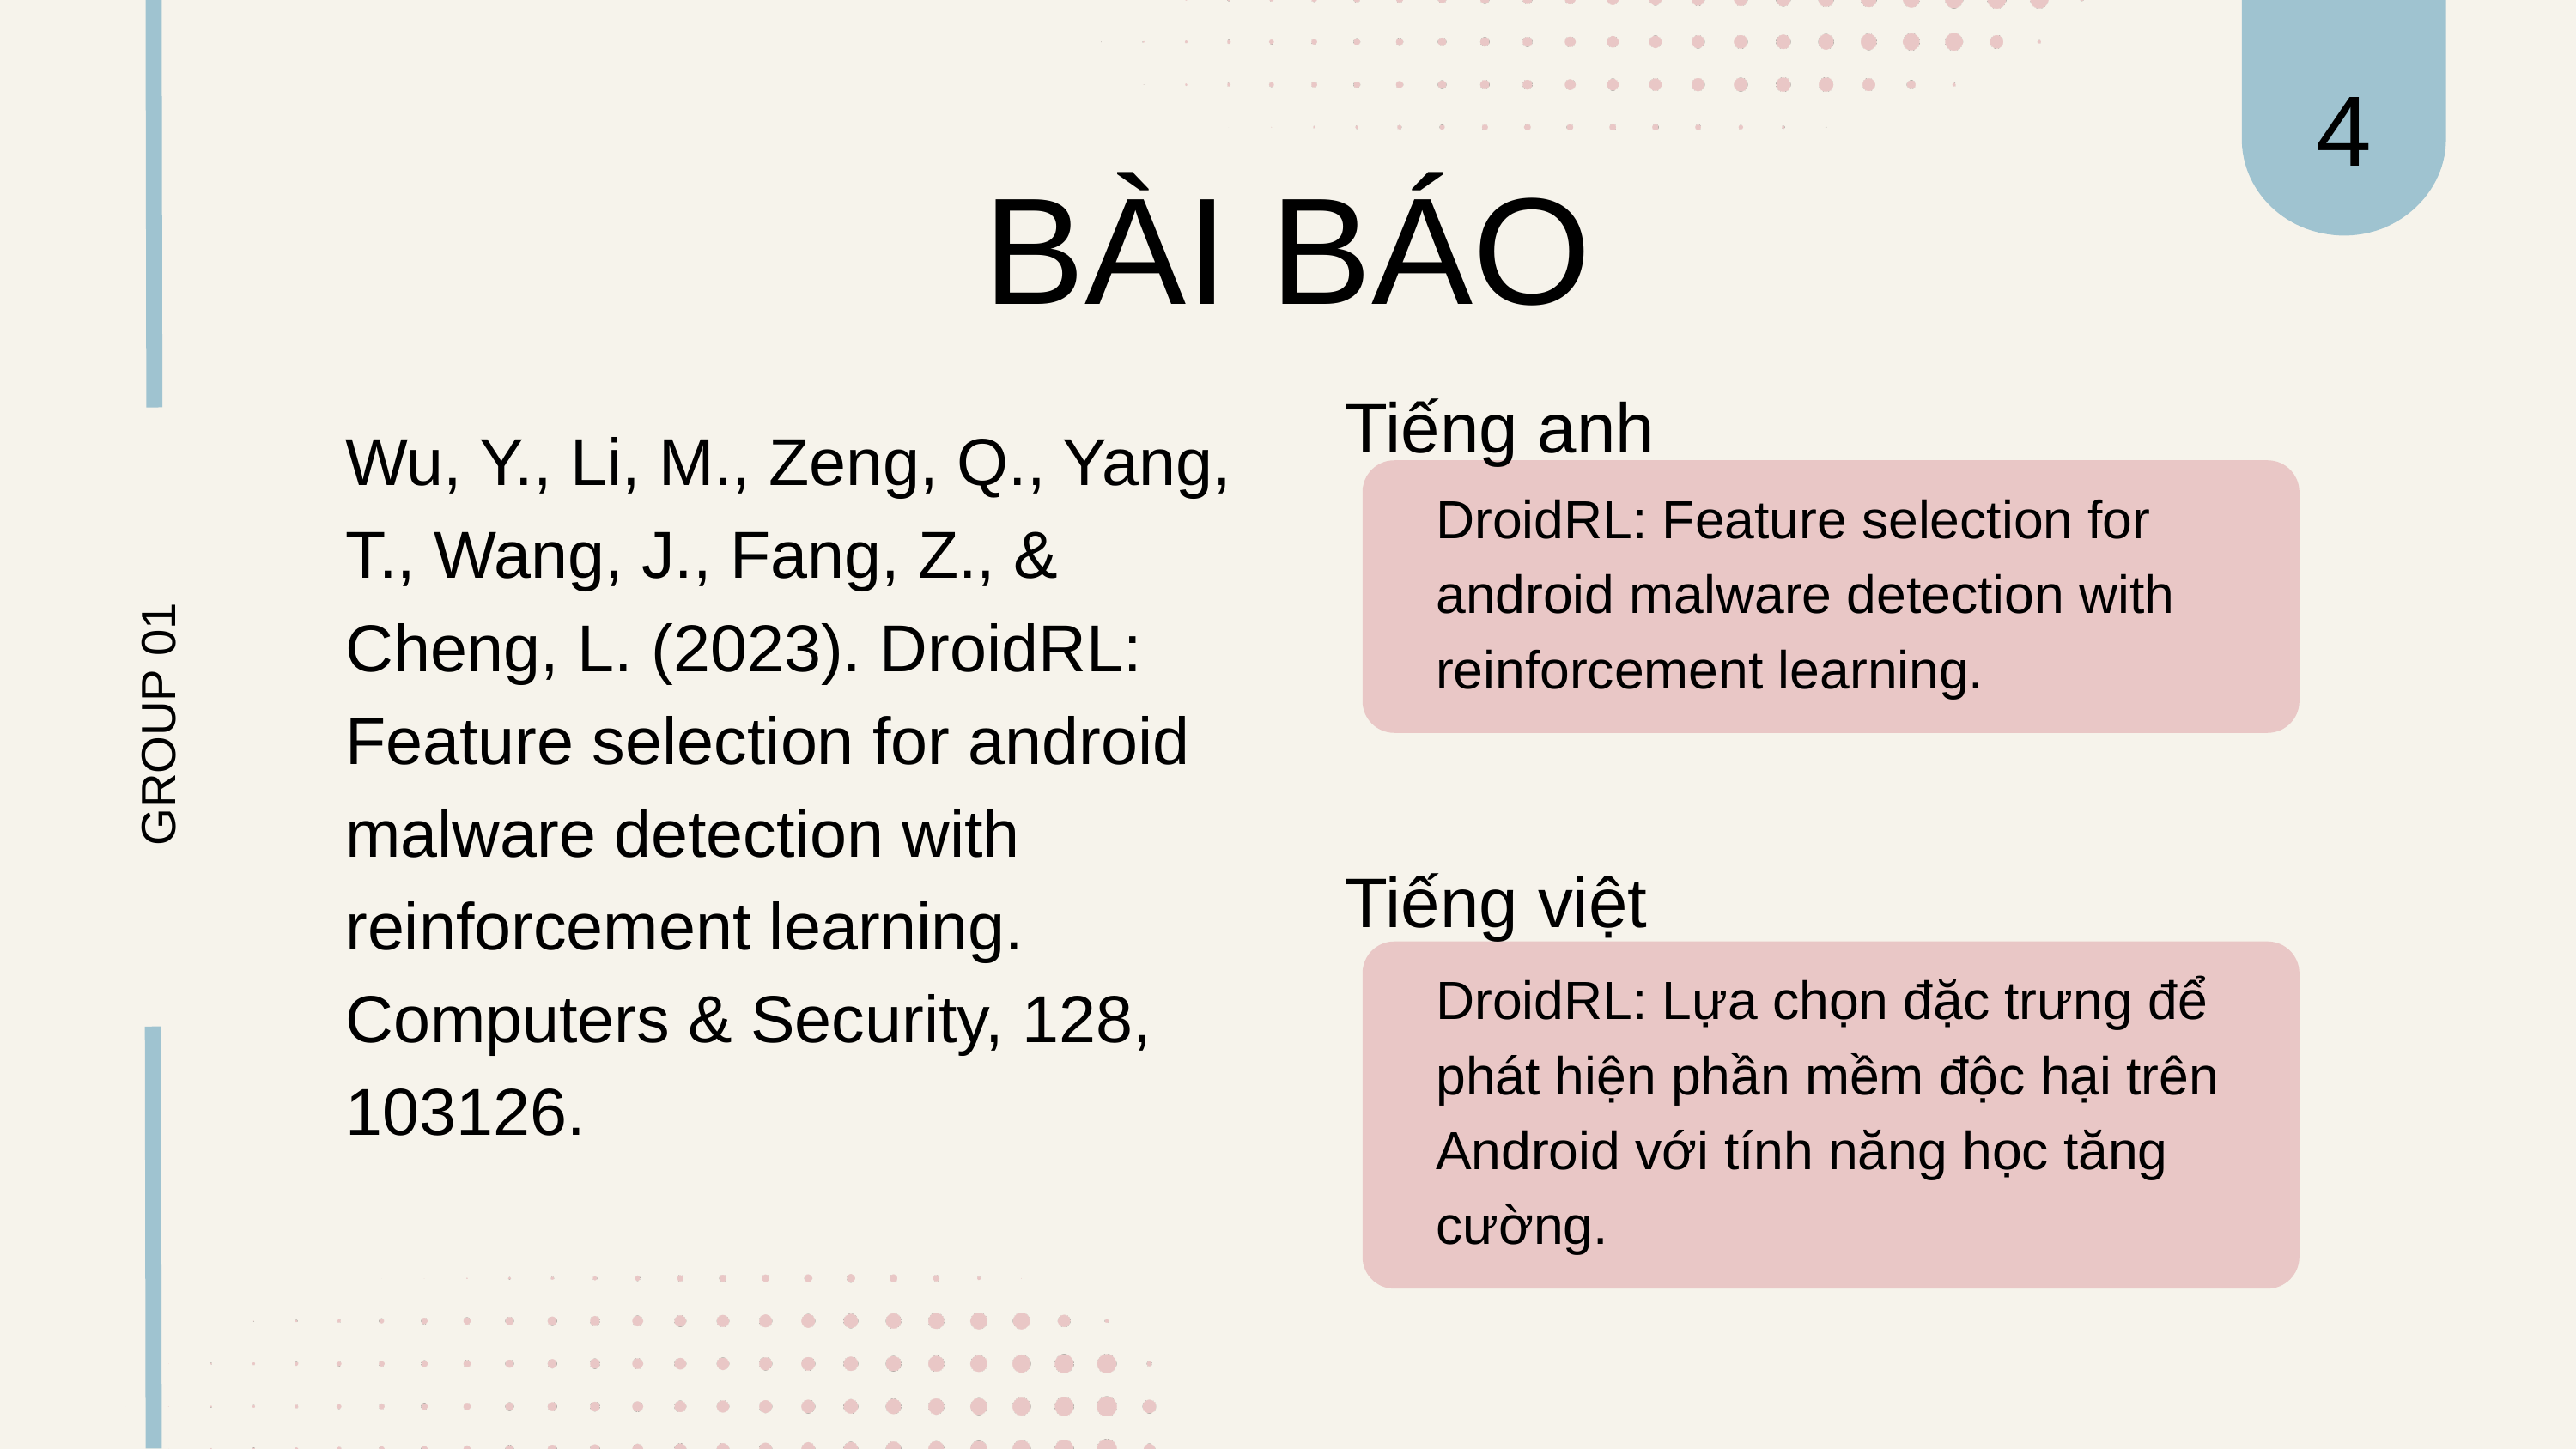

4

BÀI BÁO
Tiếng anh
Wu, Y., Li, M., Zeng, Q., Yang, T., Wang, J., Fang, Z., & Cheng, L. (2023). DroidRL: Feature selection for android malware detection with reinforcement learning. Computers & Security, 128, 103126.

DroidRL: Feature selection for android malware detection with reinforcement learning.
GROUP 01
Tiếng việt

DroidRL: Lựa chọn đặc trưng để phát hiện phần mềm độc hại trên Android với tính năng học tăng cường.